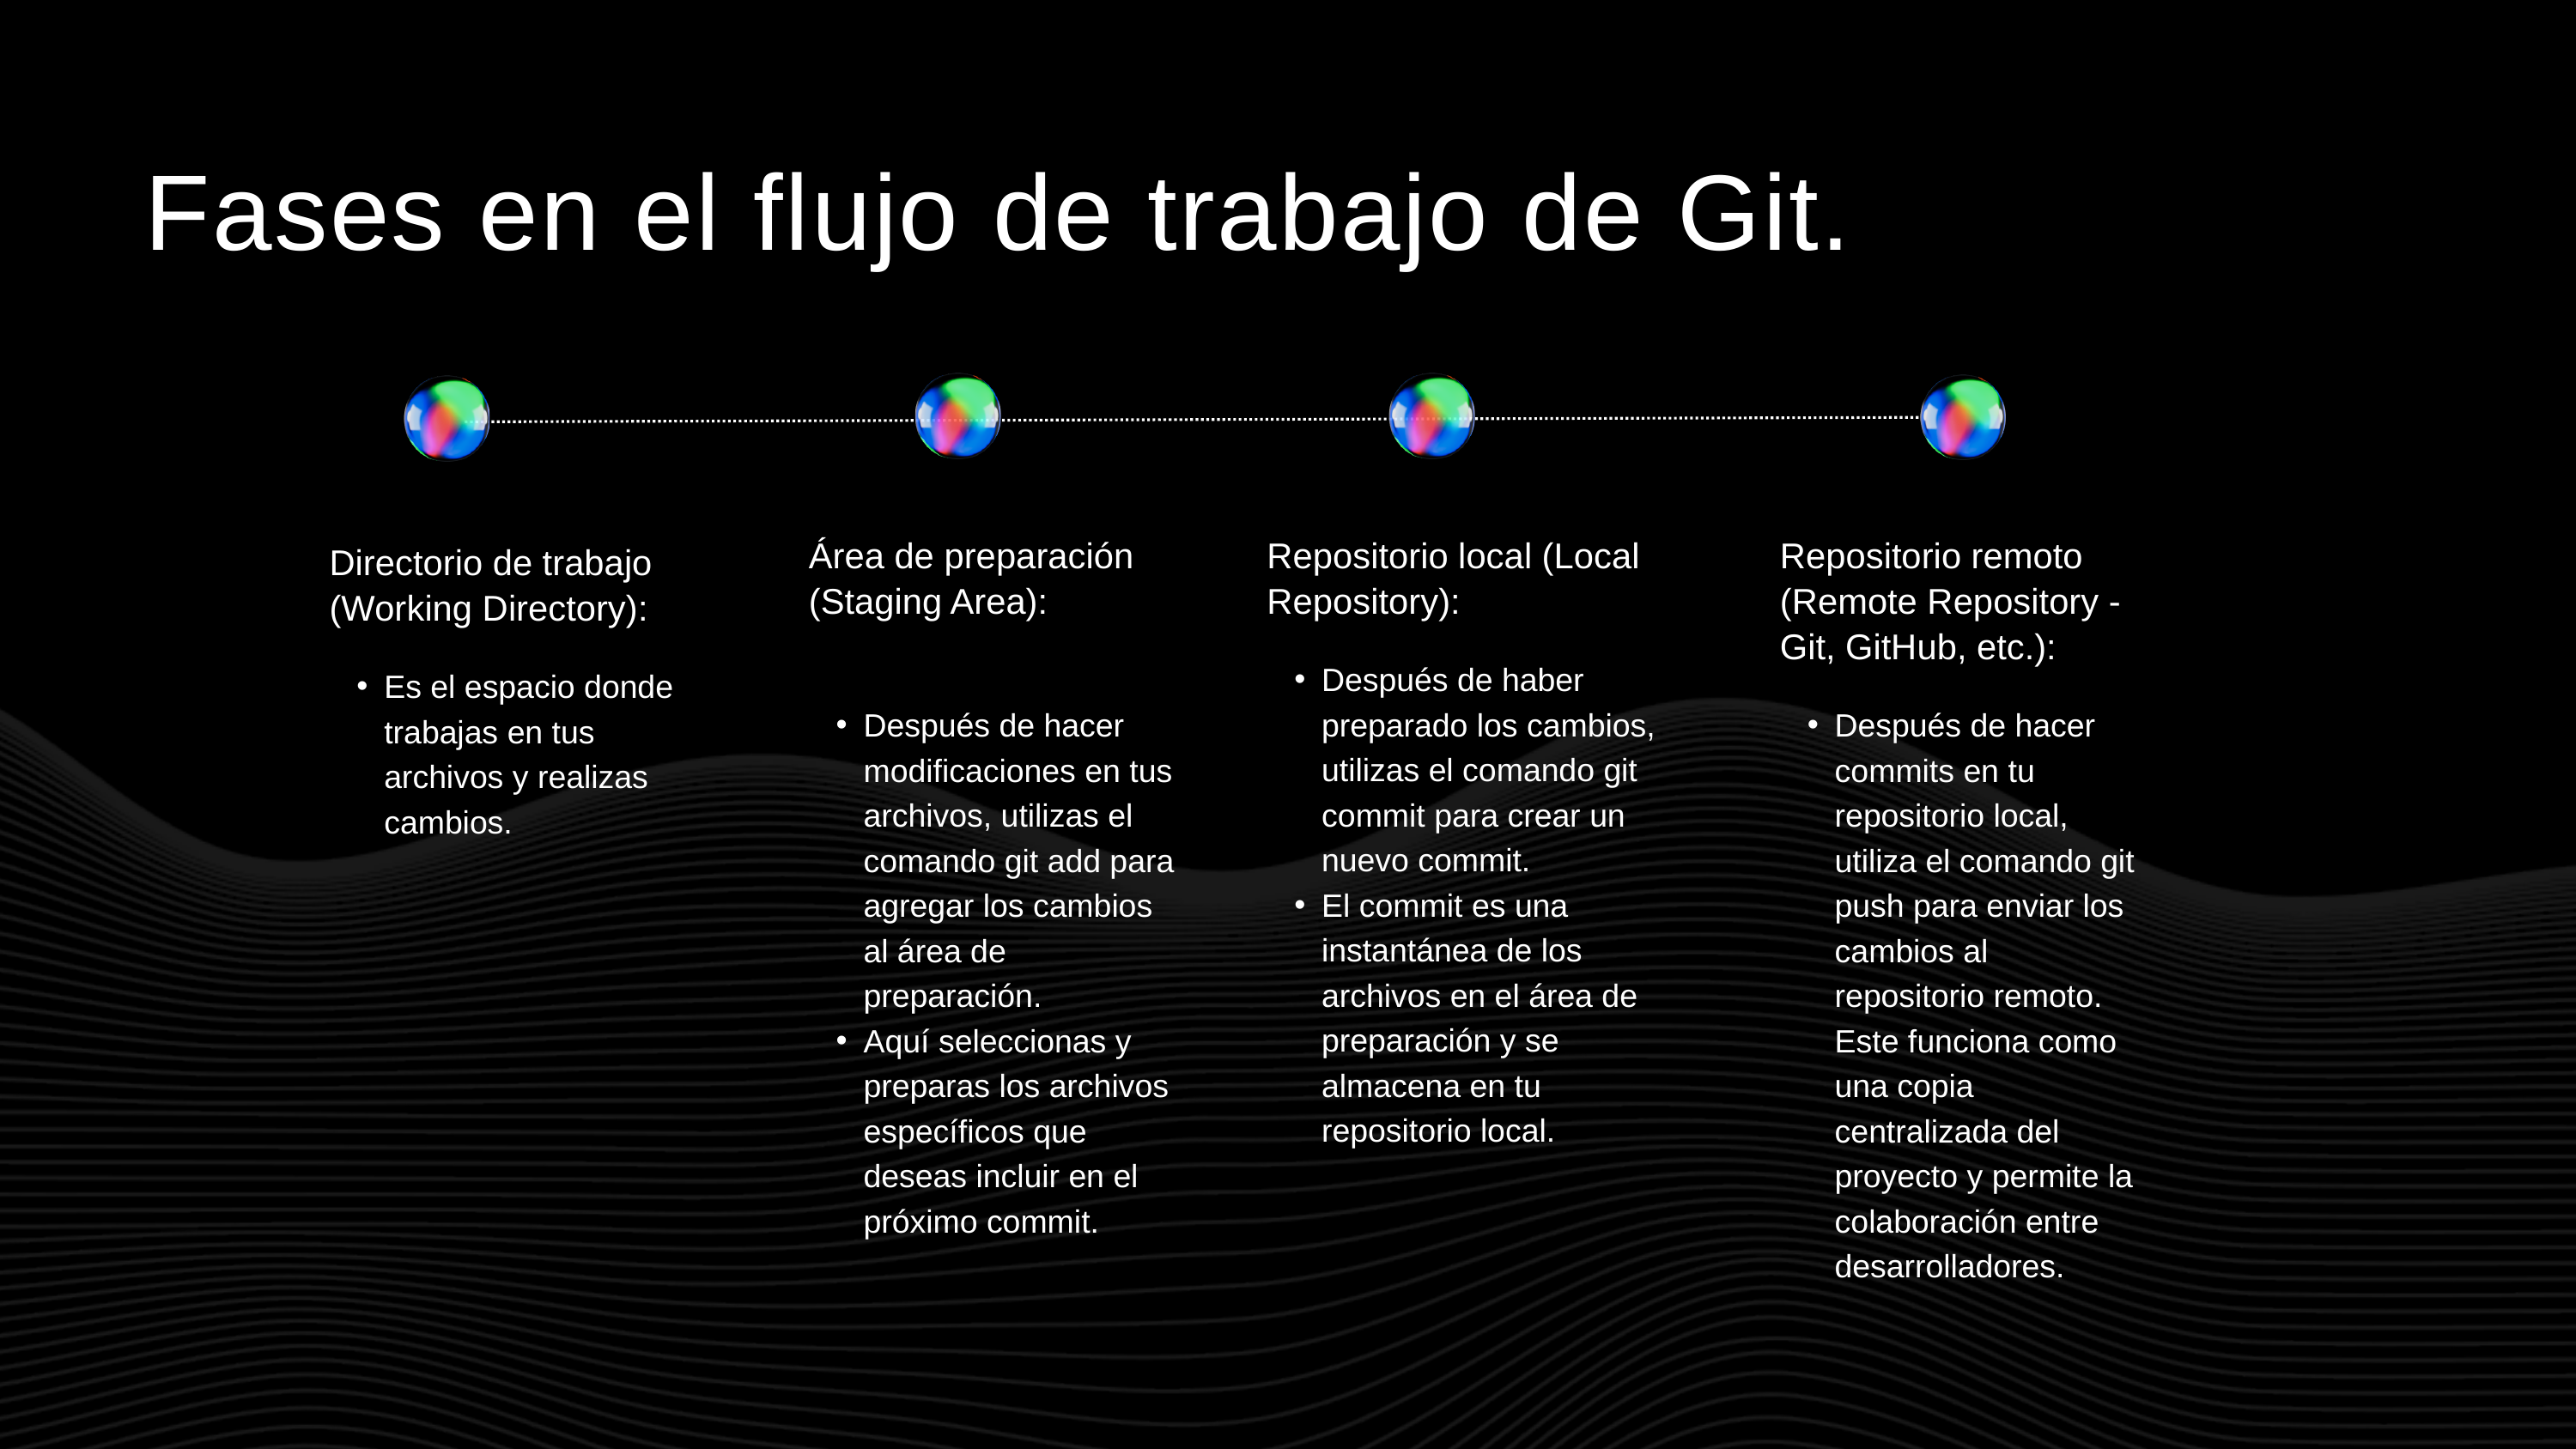

Fases en el flujo de trabajo de Git.

Área de preparación (Staging Area):
Después de hacer modificaciones en tus archivos, utilizas el comando git add para agregar los cambios al área de preparación.
Aquí seleccionas y preparas los archivos específicos que deseas incluir en el próximo commit.

Repositorio local (Local Repository):
Después de haber preparado los cambios, utilizas el comando git commit para crear un nuevo commit.
El commit es una instantánea de los archivos en el área de preparación y se almacena en tu repositorio local.

Repositorio remoto (Remote Repository - Git, GitHub, etc.):
Después de hacer commits en tu repositorio local, utiliza el comando git push para enviar los cambios al repositorio remoto. Este funciona como una copia centralizada del proyecto y permite la colaboración entre desarrolladores.
Directorio de trabajo (Working Directory):
Es el espacio donde trabajas en tus archivos y realizas cambios.